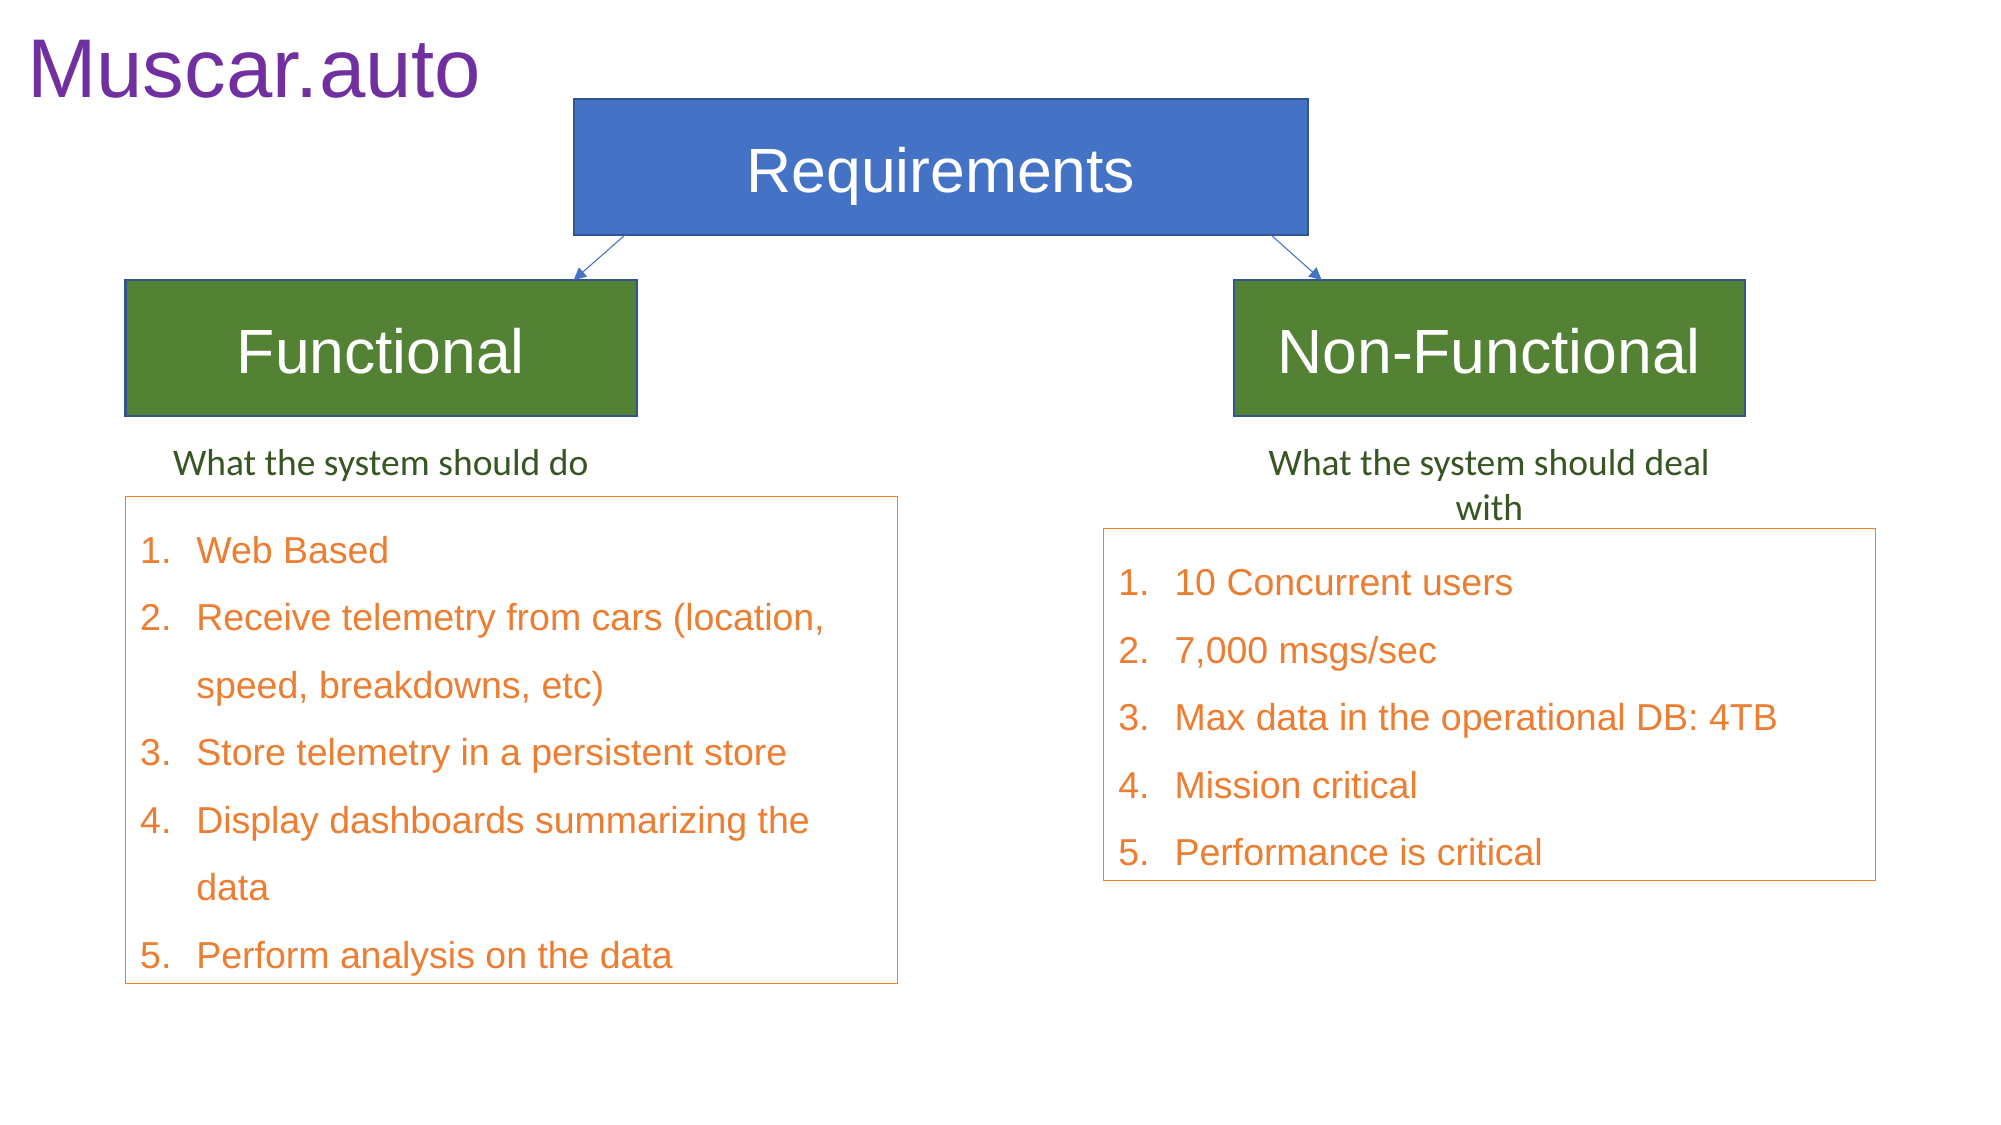

Muscar.auto
Requirements
Non-Functional
Functional
What the system should deal with
What the system should do
Web Based
Receive telemetry from cars (location, speed, breakdowns, etc)
Store telemetry in a persistent store
Display dashboards summarizing the data
Perform analysis on the data
10 Concurrent users
7,000 msgs/sec
Max data in the operational DB: 4TB
Mission critical
Performance is critical